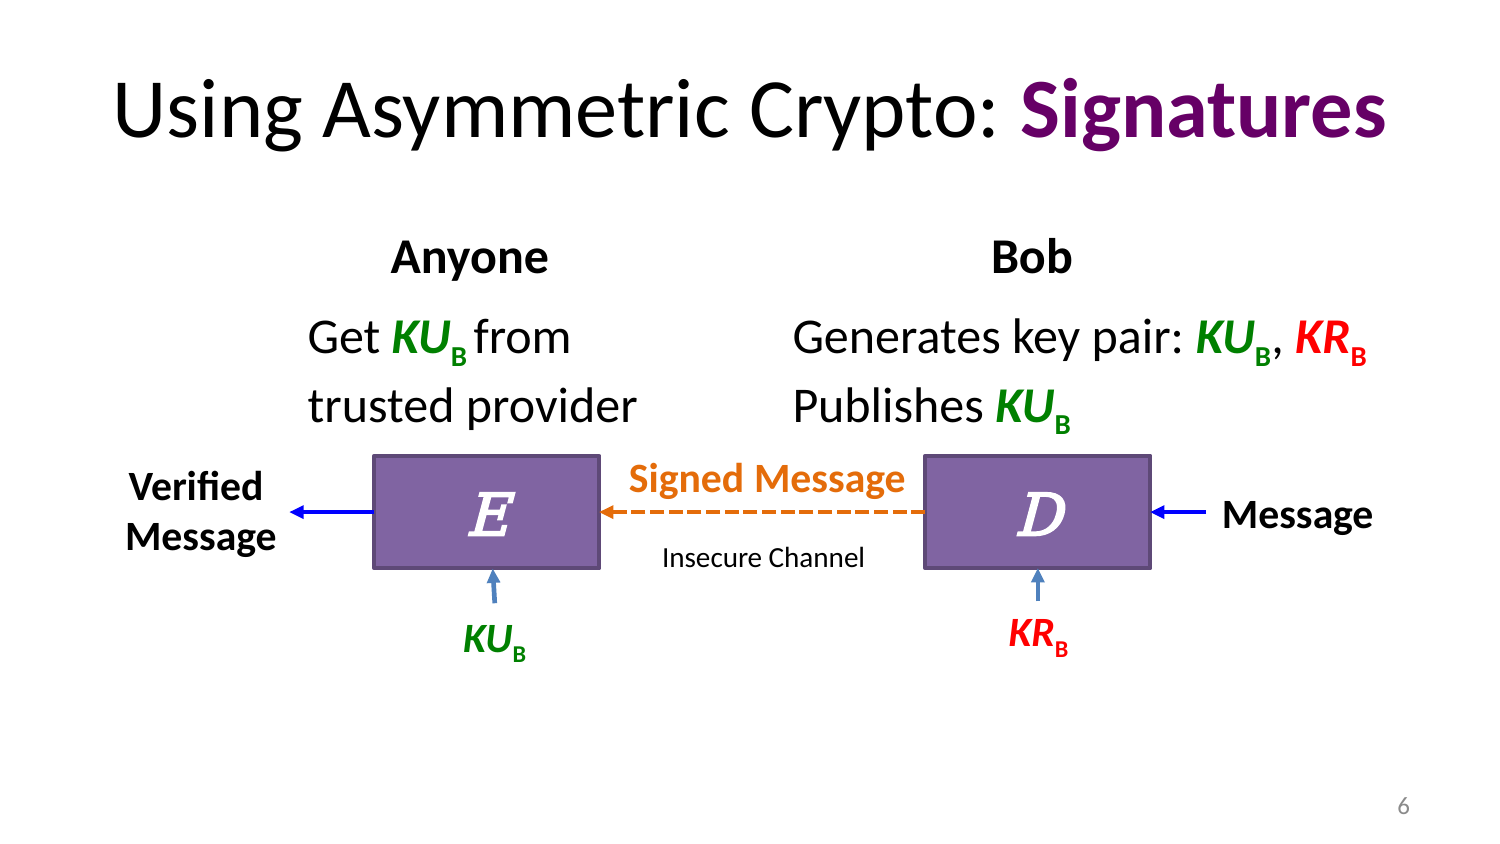

# Using Asymmetric Crypto: Signatures
Bob
Anyone
Get KUB from trusted provider
Generates key pair: KUB, KRB
Publishes KUB
Signed Message
Verified
Message
E
D
Message
Insecure Channel
KRB
KUB
6